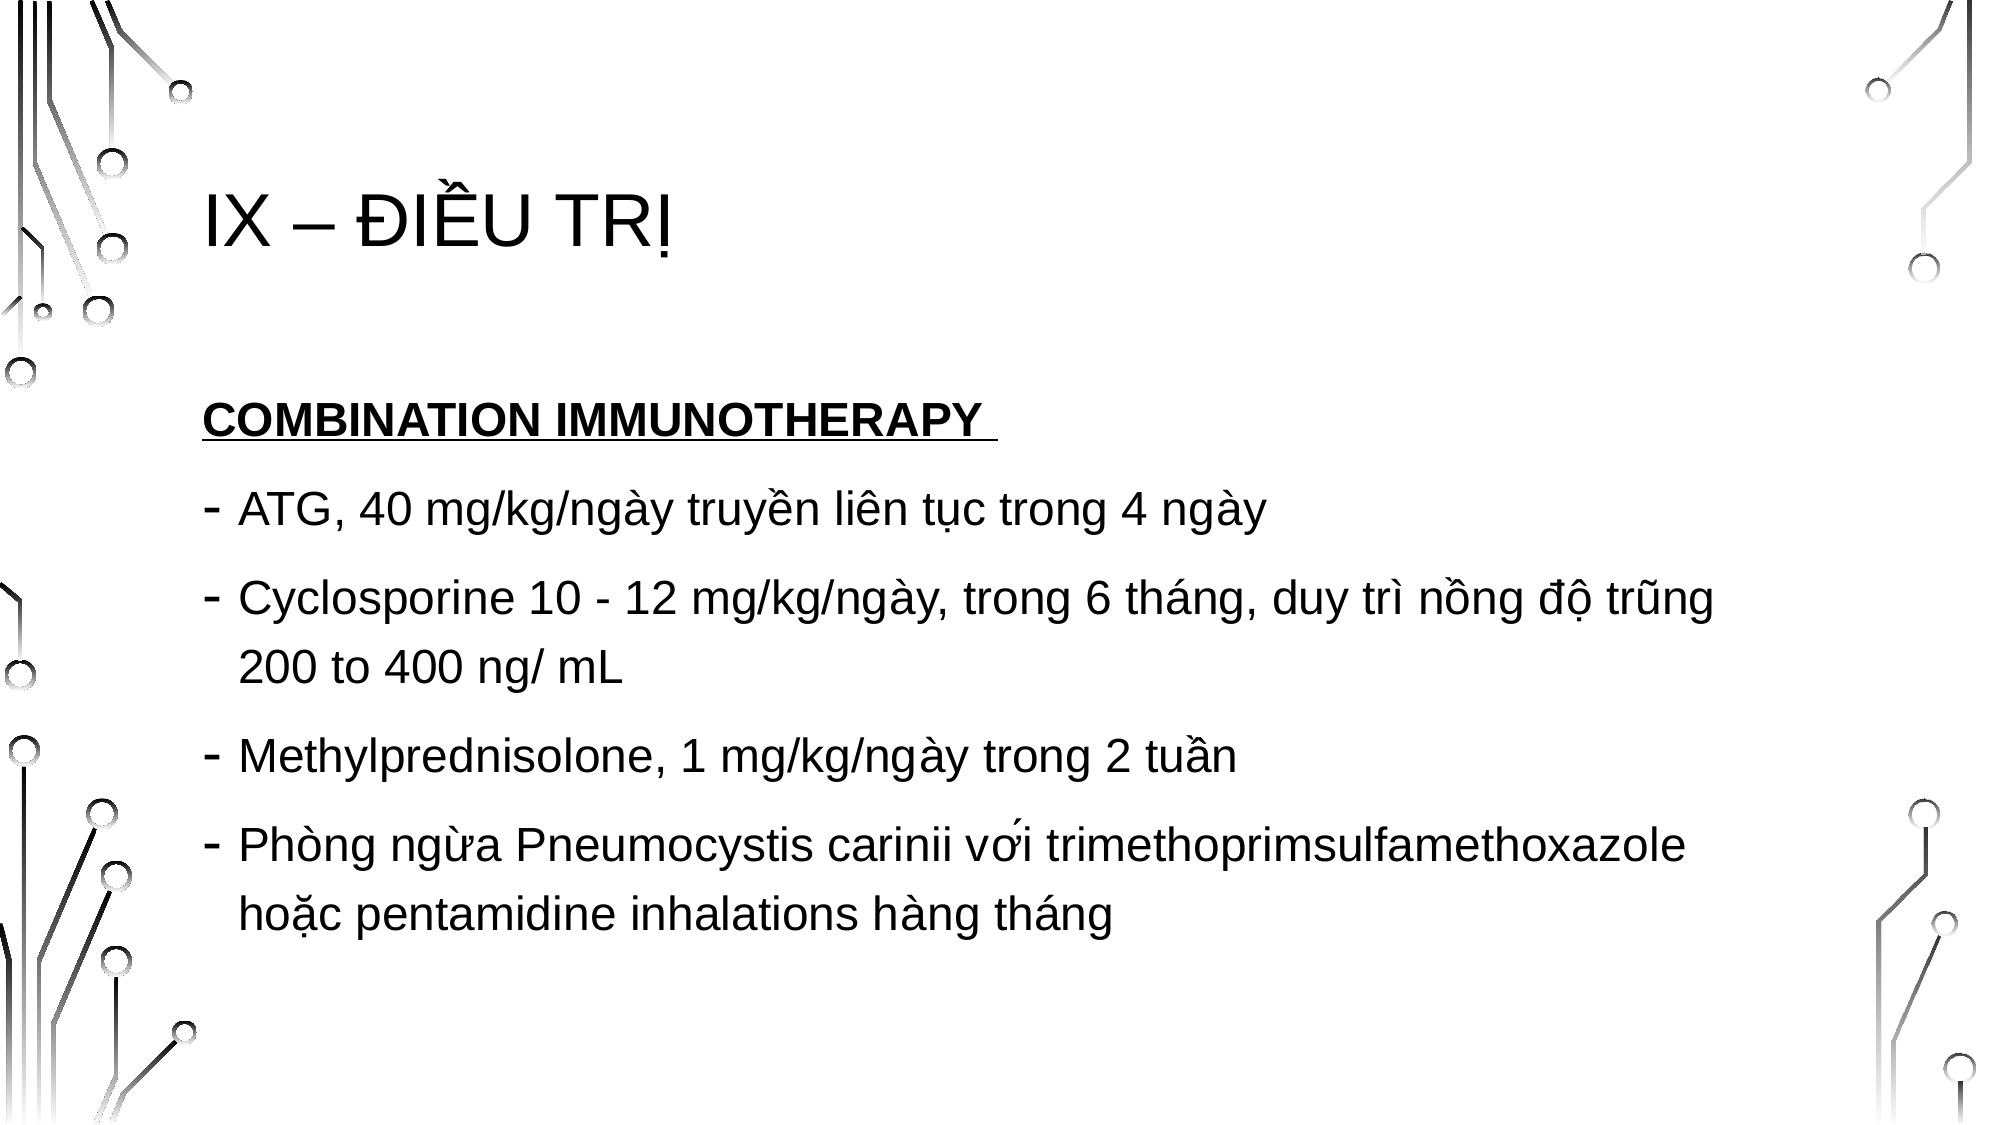

# IX – ĐIỀU TRỊ
COMBINATION IMMUNOTHERAPY
ATG, 40 mg/kg/ngày truyền liên tục trong 4 ngày
Cyclosporine 10 - 12 mg/kg/ngày, trong 6 tháng, duy trì nồng độ trũng 200 to 400 ng/ mL
Methylprednisolone, 1 mg/kg/ngày trong 2 tuần
Phòng ngừa Pneumocystis carinii với trimethoprimsulfamethoxazole hoặc pentamidine inhalations hàng tháng